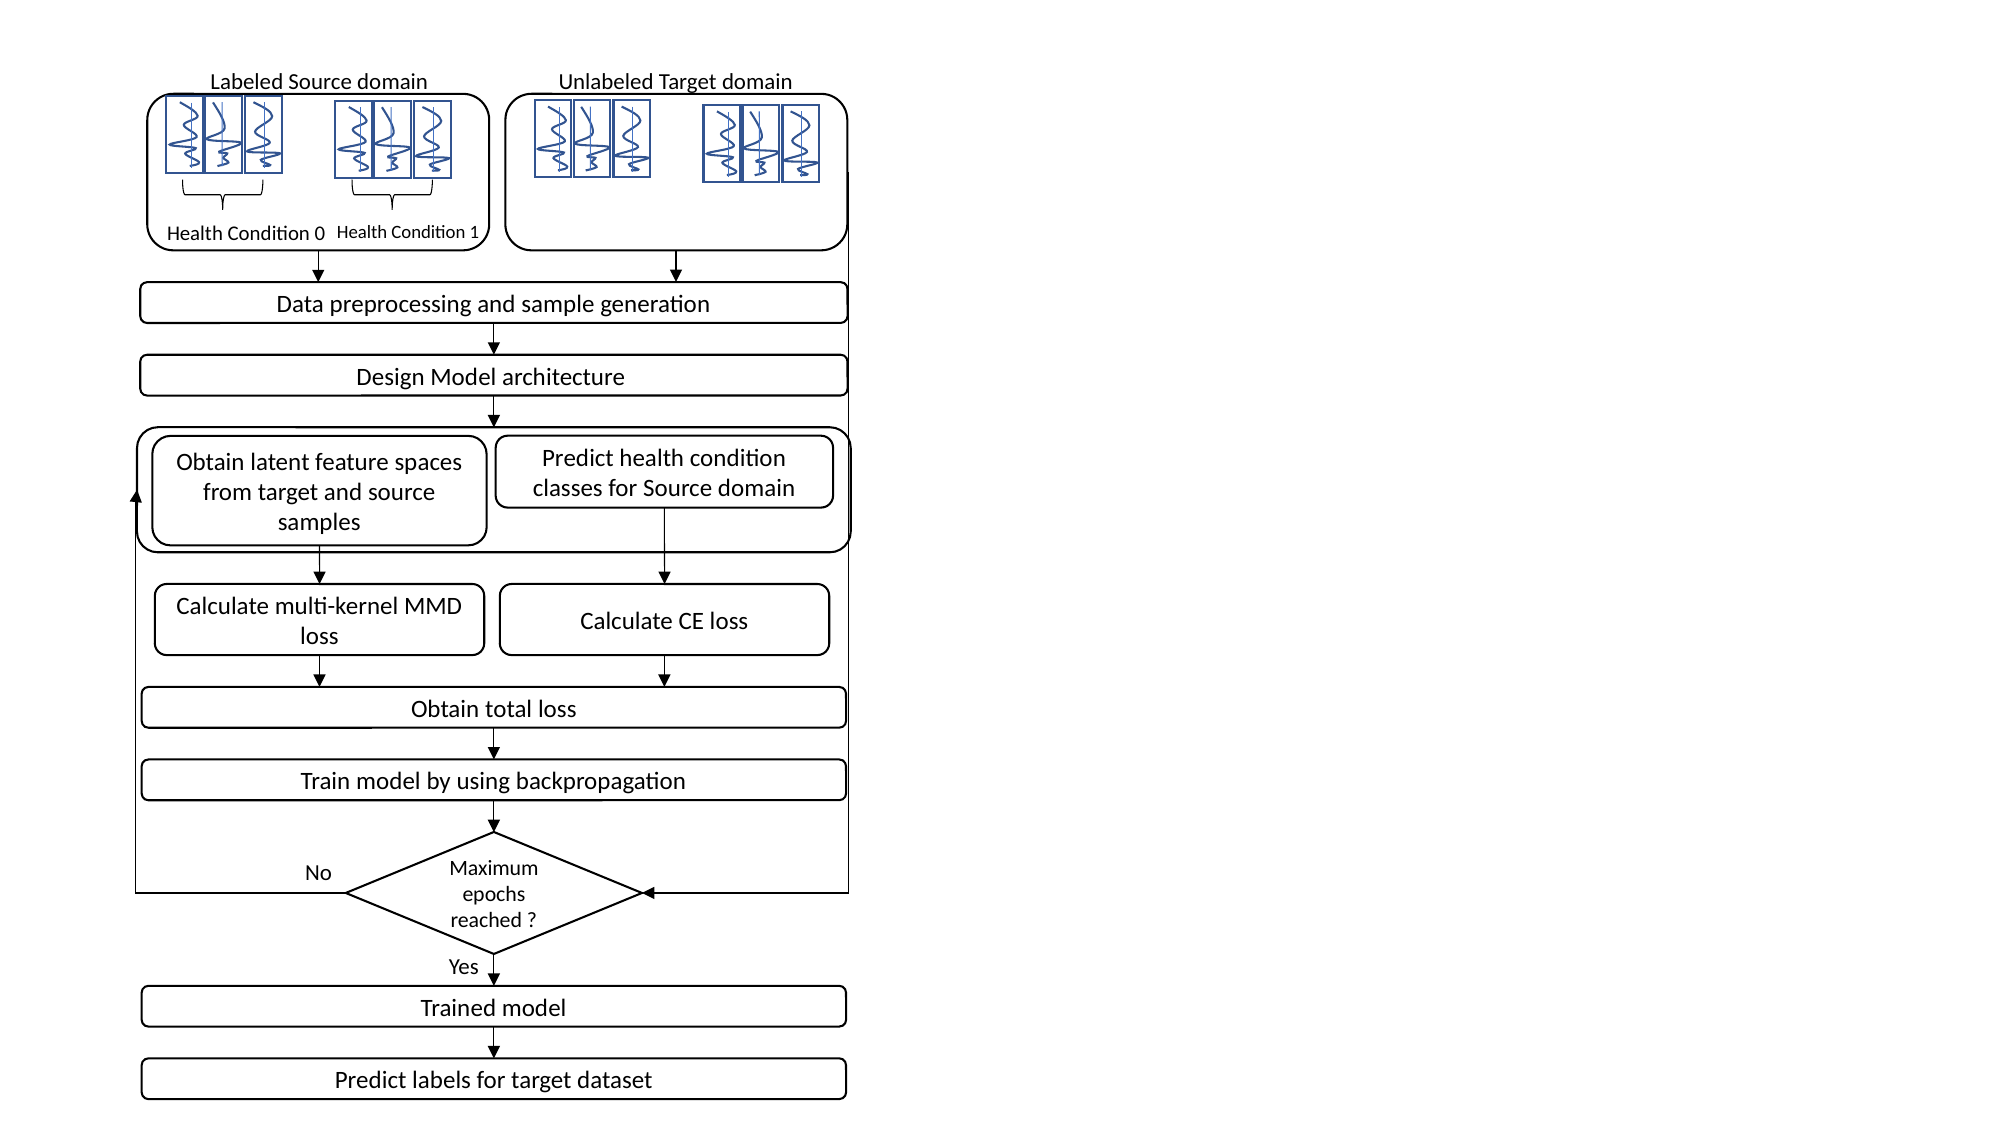

Labeled Source domain
Unlabeled Target domain

Health Condition 0
Health Condition 1
Data preprocessing and sample generation
Design Model architecture

Predict health condition classes for Source domain
Obtain latent feature spaces from target and source samples
Calculate multi-kernel MMD loss
Calculate CE loss
Obtain total loss
Train model by using backpropagation
Maximum epochs reached ?
No
Yes
Trained model
Predict labels for target dataset